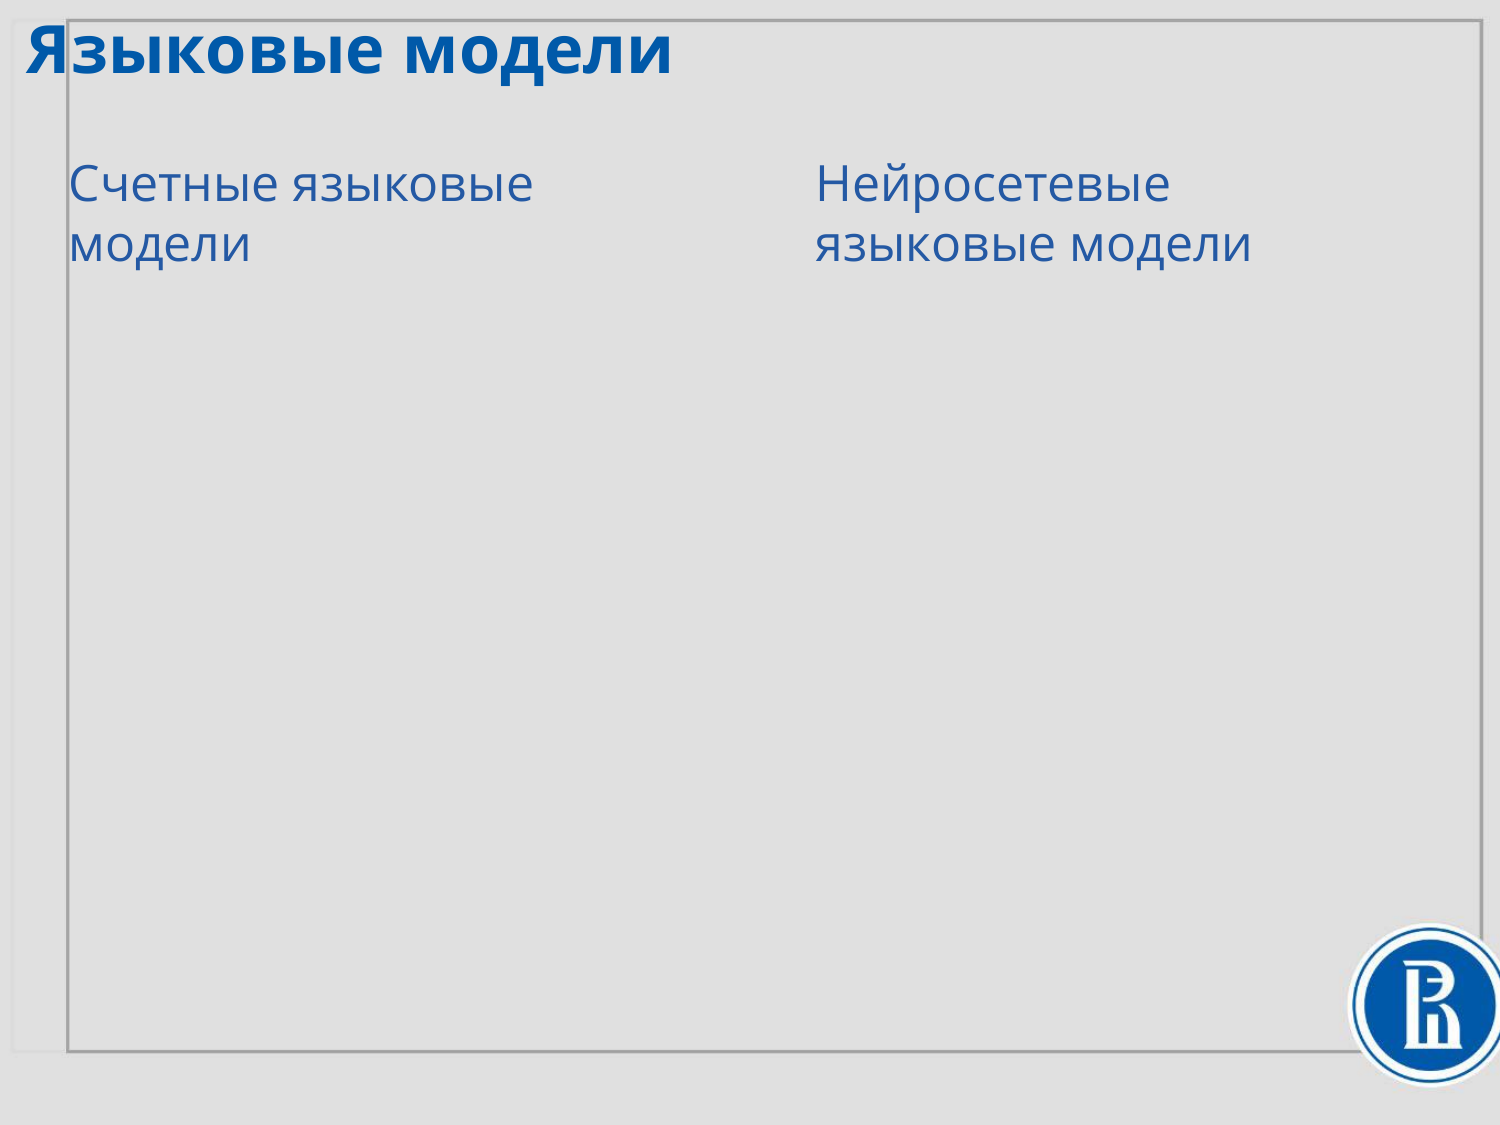

Языковые модели
Счетные языковые модели
Нейросетевые языковые модели